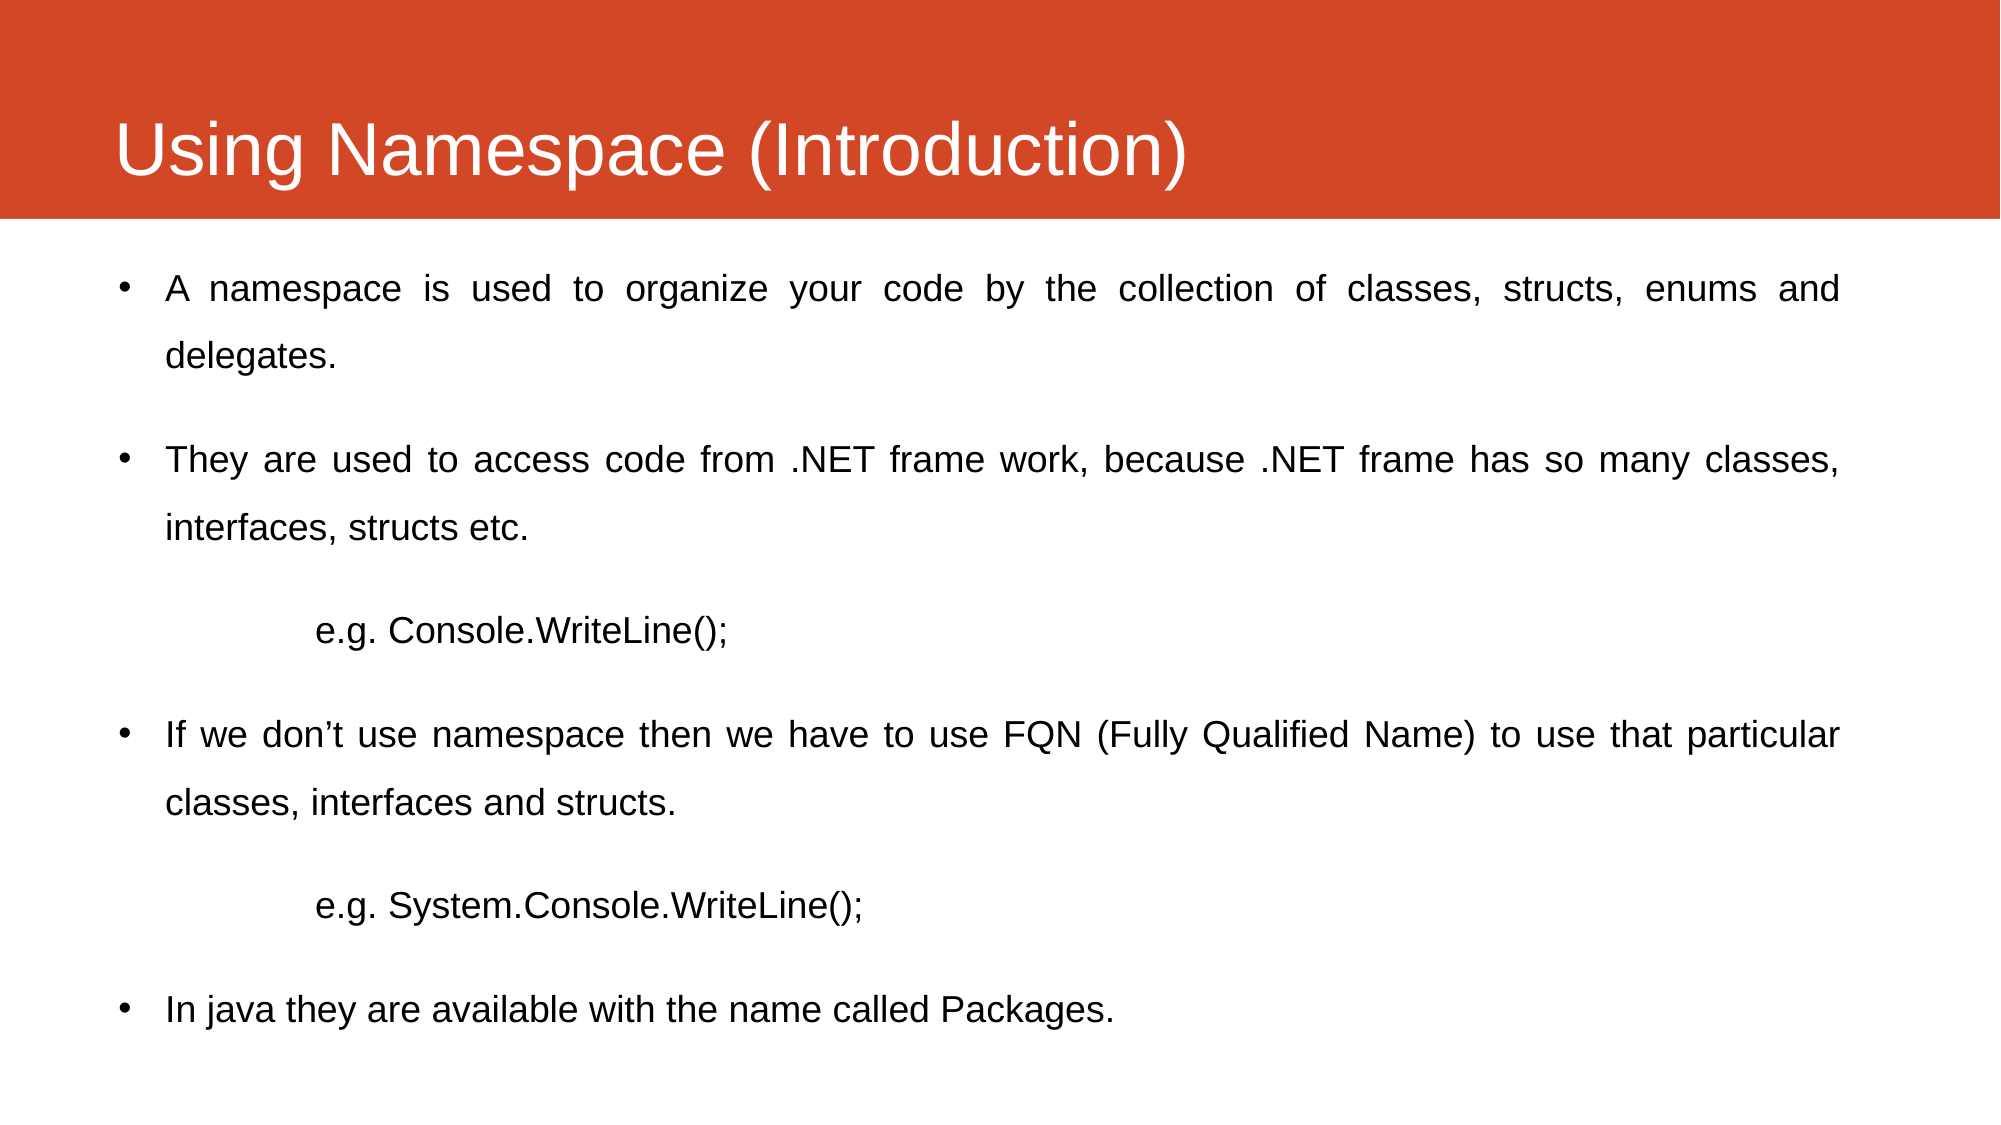

# Using Namespace (Introduction)
A namespace is used to organize your code by the collection of classes, structs, enums and delegates.
They are used to access code from .NET frame work, because .NET frame has so many classes, interfaces, structs etc.
		e.g. Console.WriteLine();
If we don’t use namespace then we have to use FQN (Fully Qualified Name) to use that particular classes, interfaces and structs.
		e.g. System.Console.WriteLine();
In java they are available with the name called Packages.